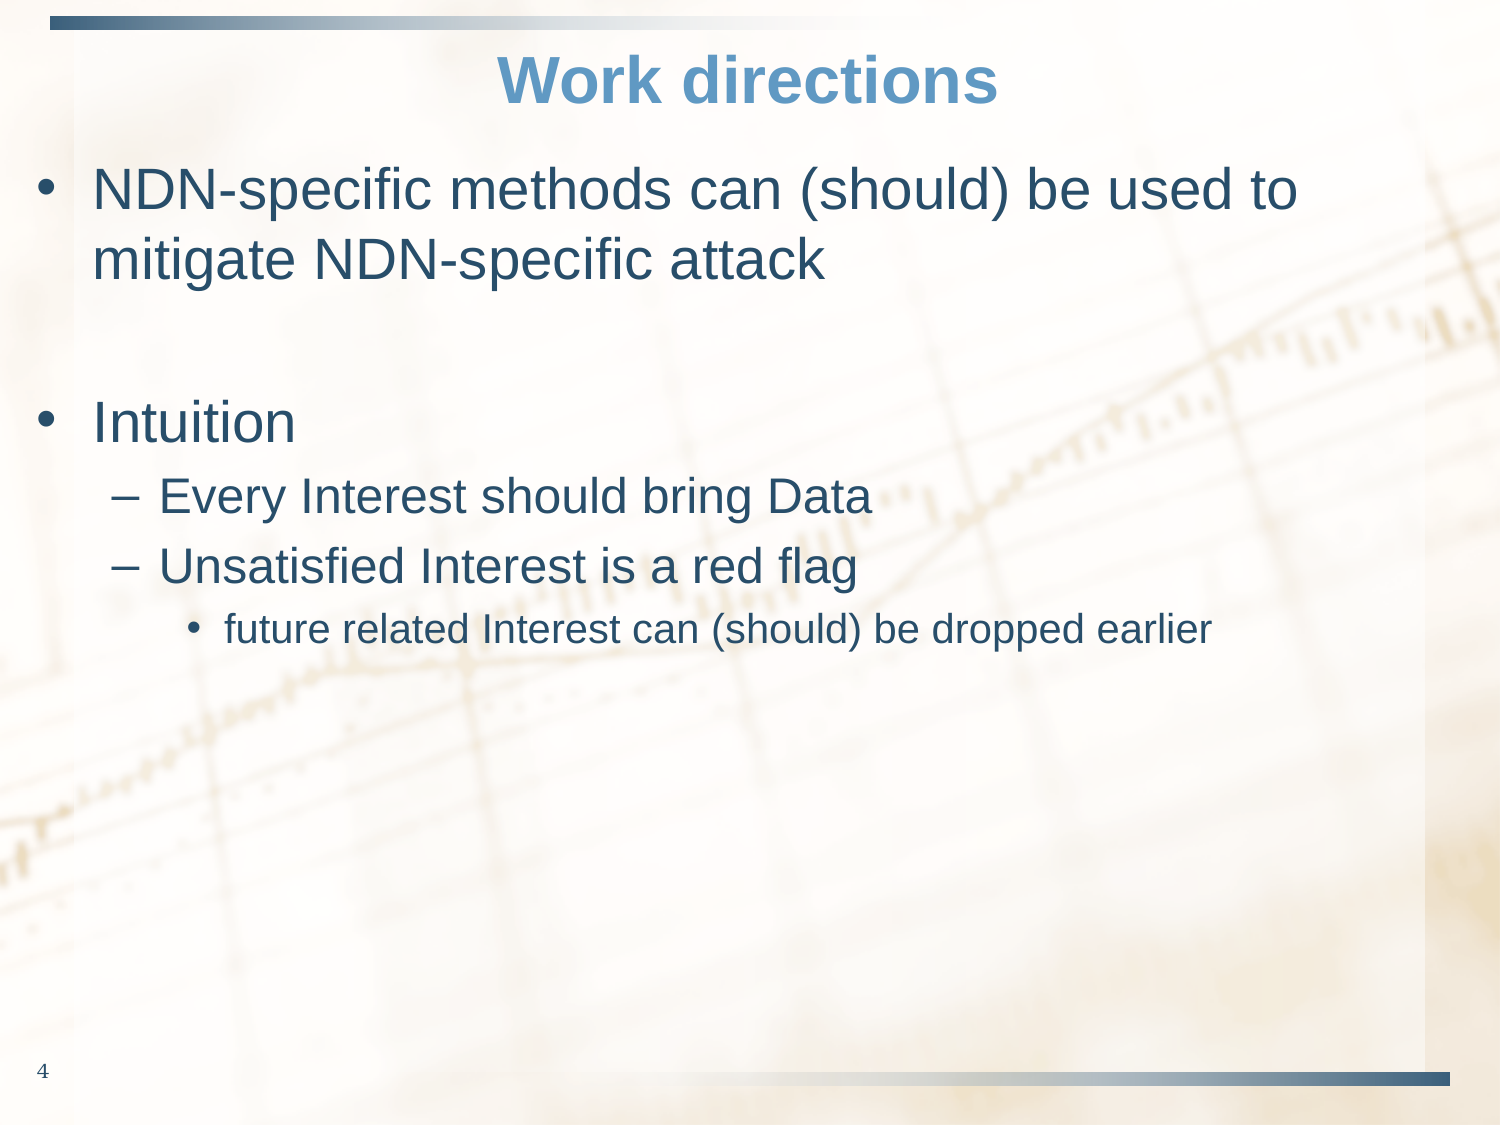

# Work directions
NDN-specific methods can (should) be used to mitigate NDN-specific attack

Intuition
Every Interest should bring Data
Unsatisfied Interest is a red flag
future related Interest can (should) be dropped earlier

4